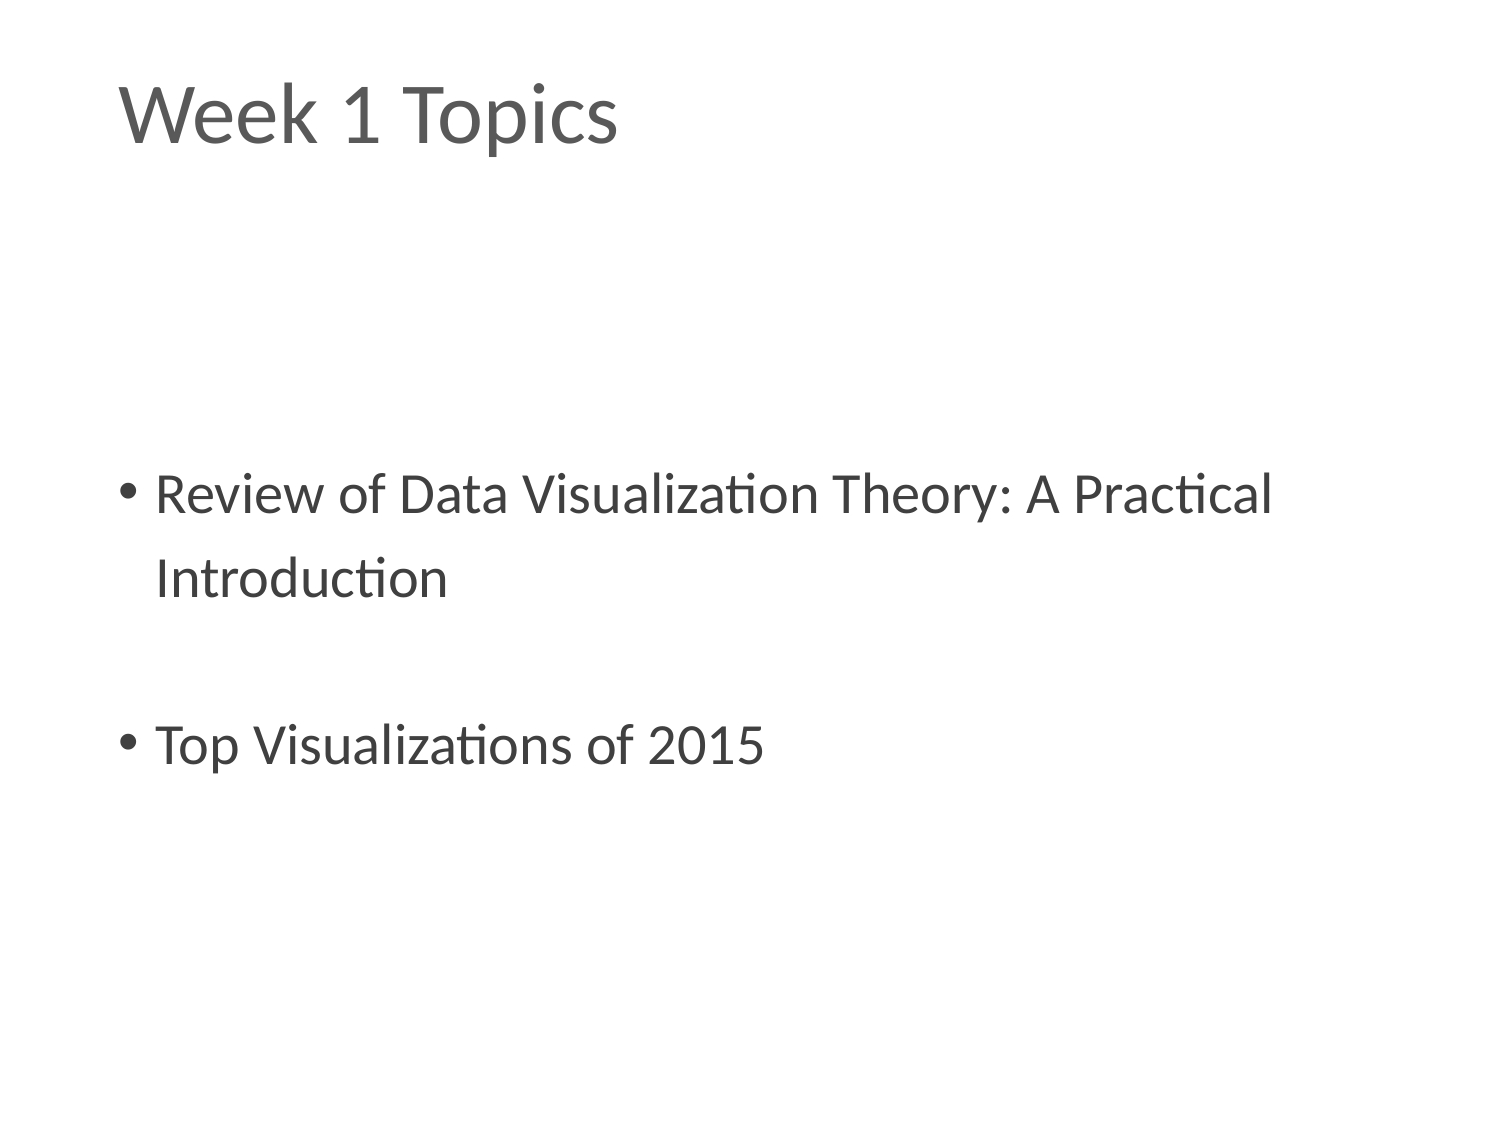

# Week 1 Topics
Review of Data Visualization Theory: A Practical Introduction

Top Visualizations of 2015